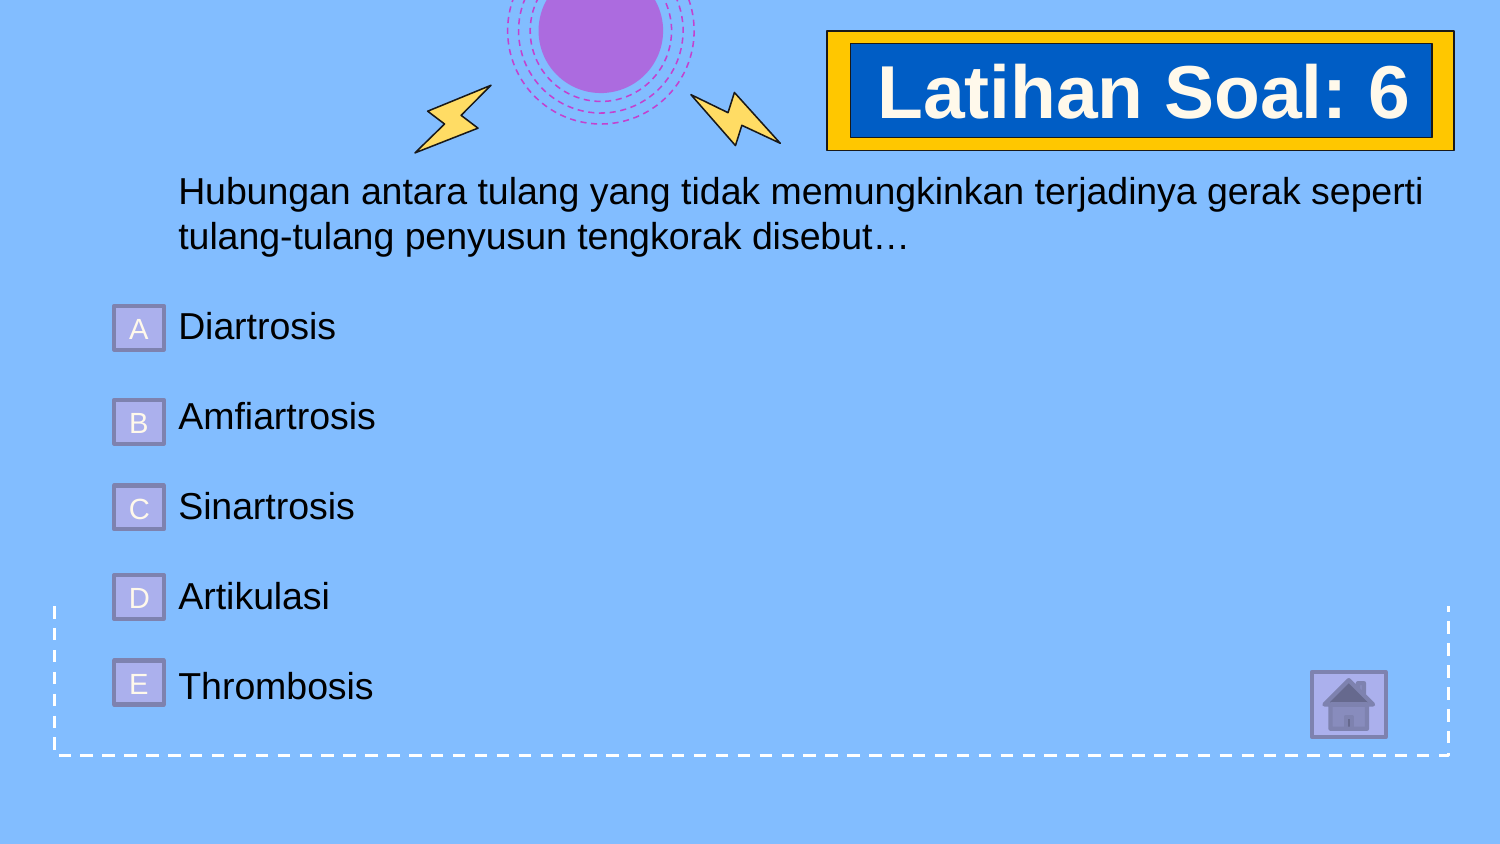

# Latihan Soal: 6
Hubungan antara tulang yang tidak memungkinkan terjadinya gerak seperti
tulang-tulang penyusun tengkorak disebut…

Diartrosis

Amfiartrosis

Sinartrosis

Artikulasi

Thrombosis

A
B
C
D
E